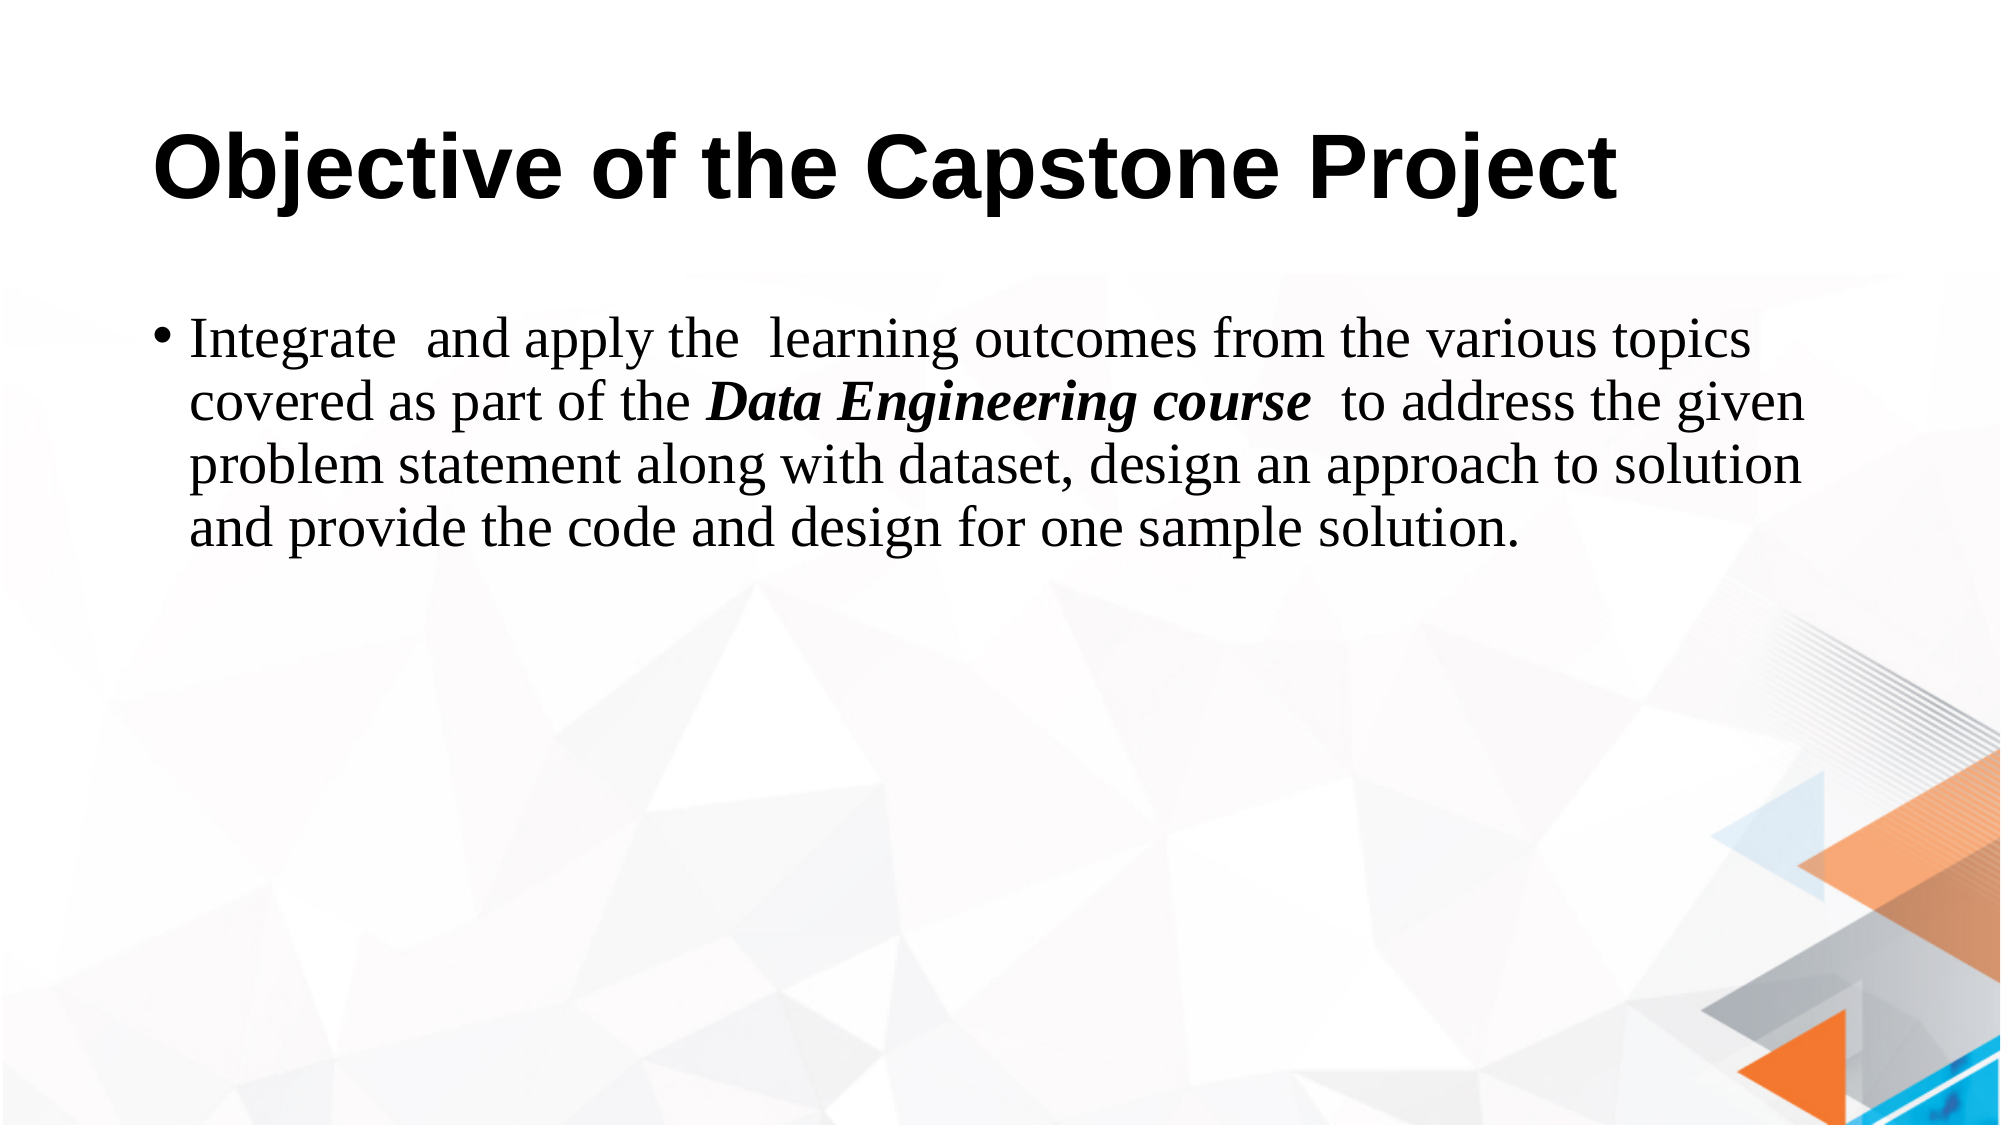

# Objective of the Capstone Project
Integrate  and apply the  learning outcomes from the various topics covered as part of the Data Engineering course  to address the given  problem statement along with dataset, design an approach to solution and provide the code and design for one sample solution.